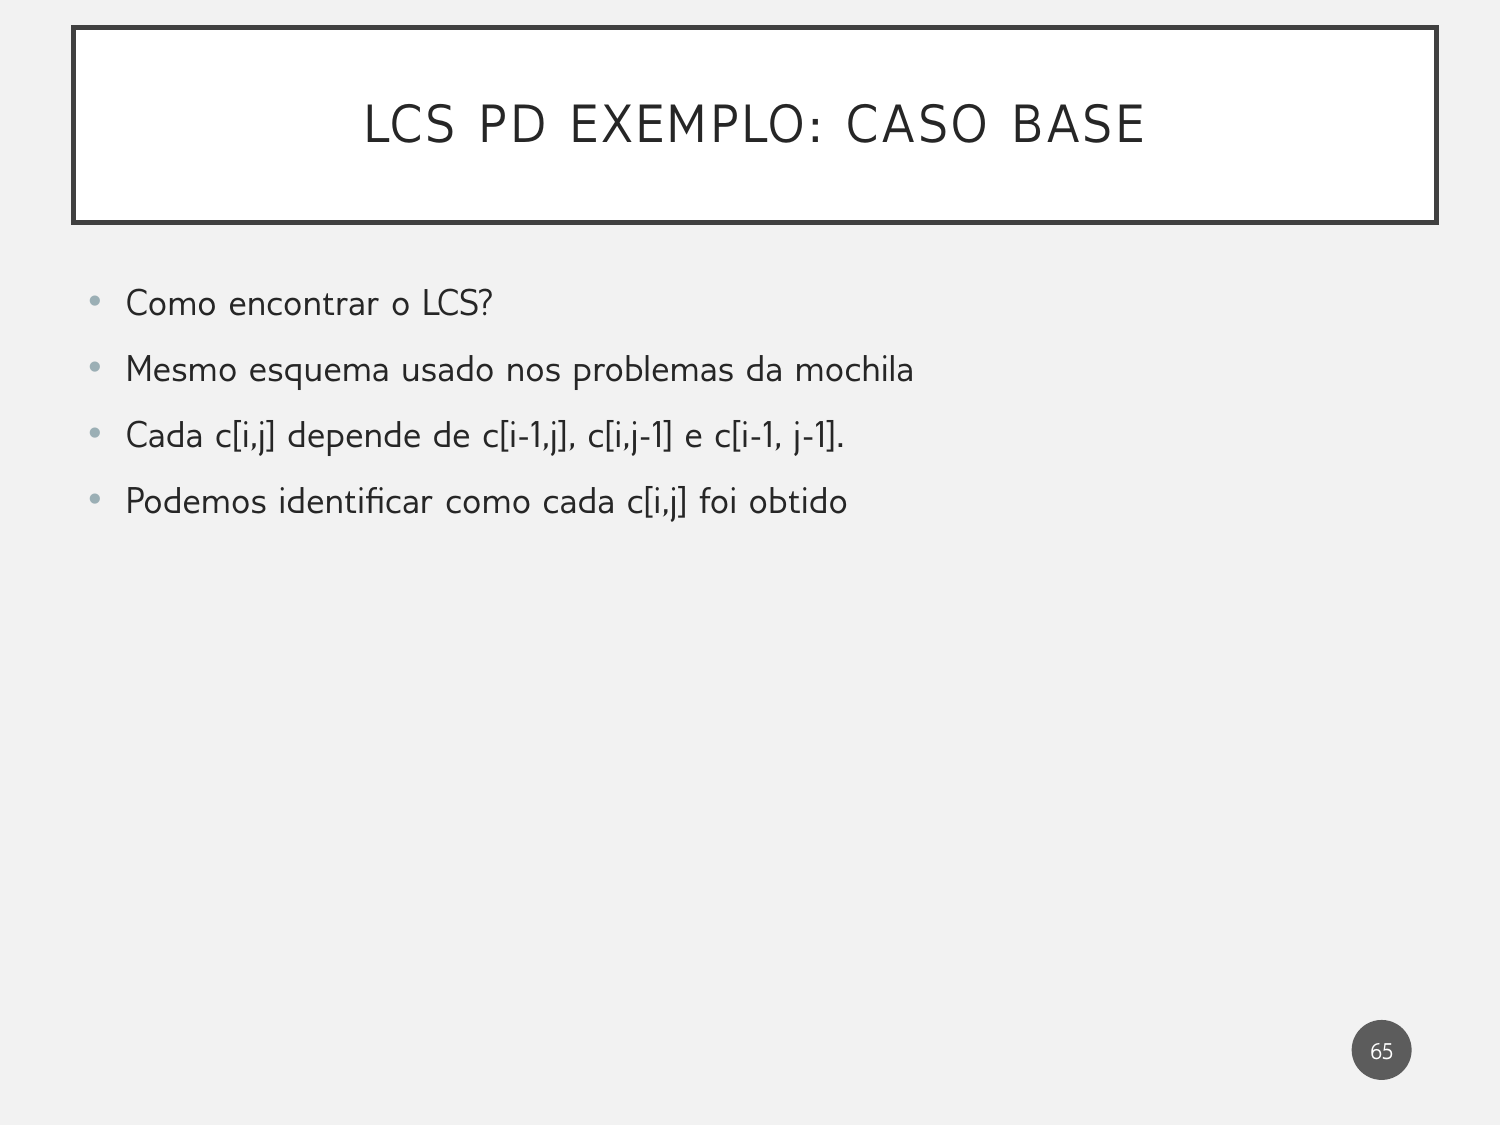

# LCS PD Exemplo: Caso base
Como encontrar o LCS?
Mesmo esquema usado nos problemas da mochila
Cada c[i,j] depende de c[i-1,j], c[i,j-1] e c[i-1, j-1].
Podemos identificar como cada c[i,j] foi obtido

65